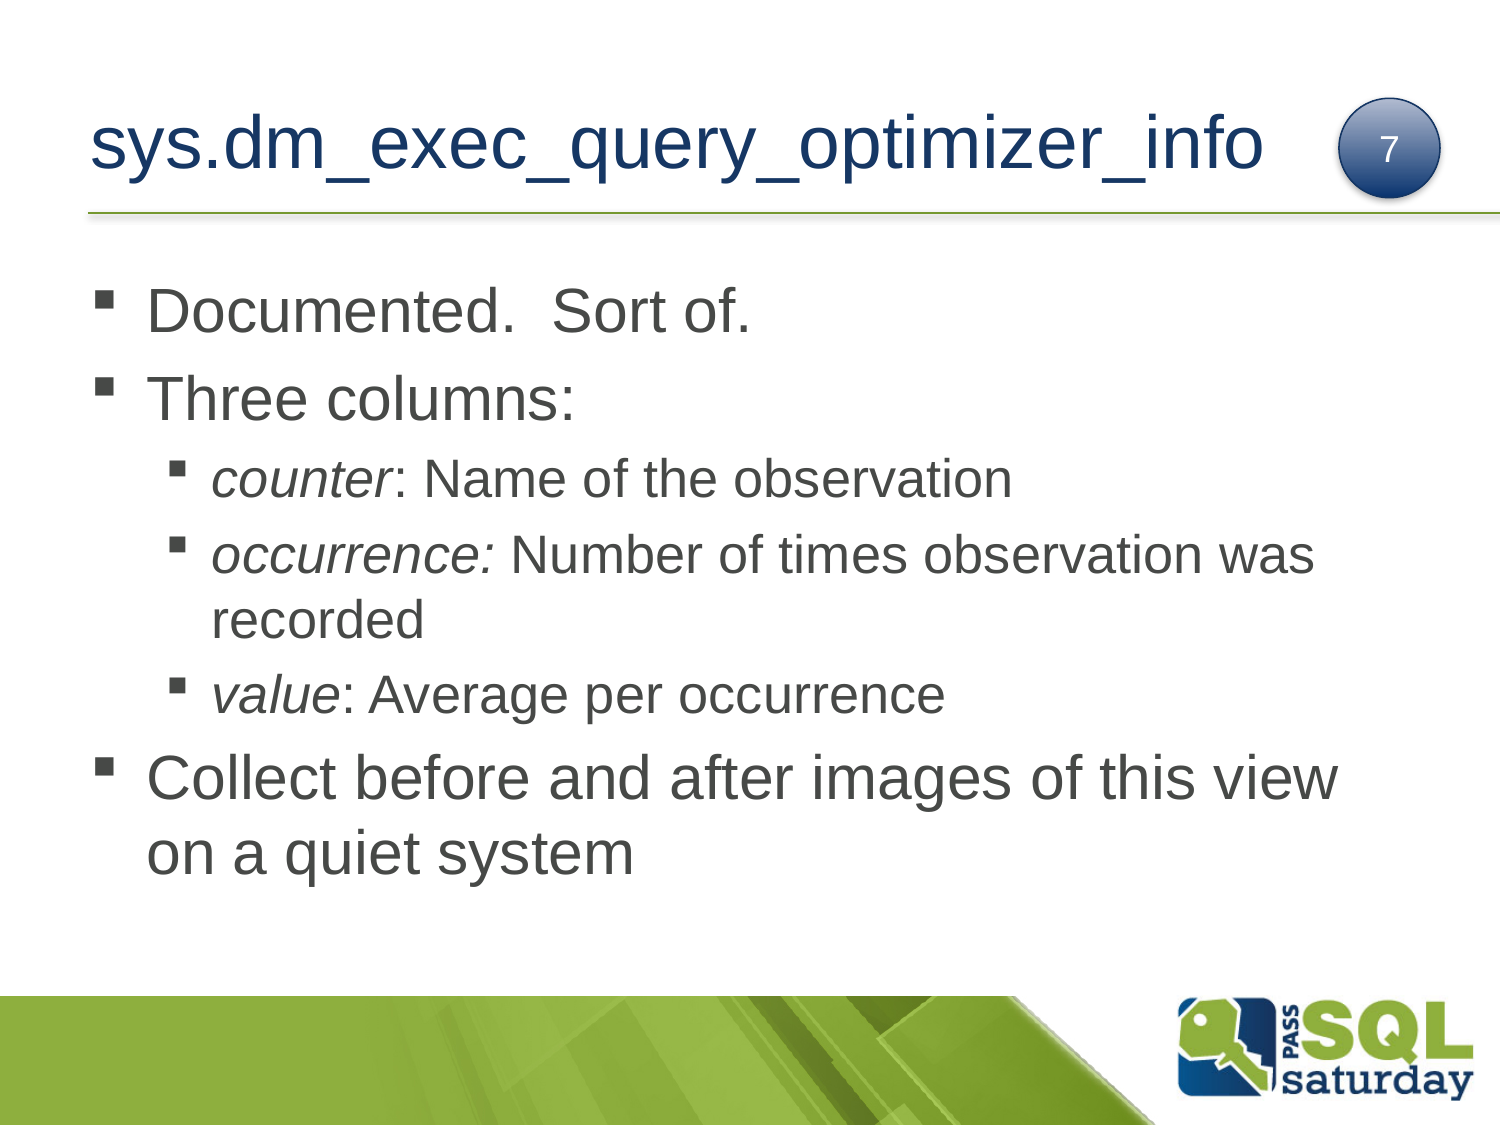

# sys.dm_exec_query_optimizer_info
7
Documented.  Sort of.
Three columns:
counter: Name of the observation
occurrence: Number of times observation was recorded
value: Average per occurrence
Collect before and after images of this view on a quiet system